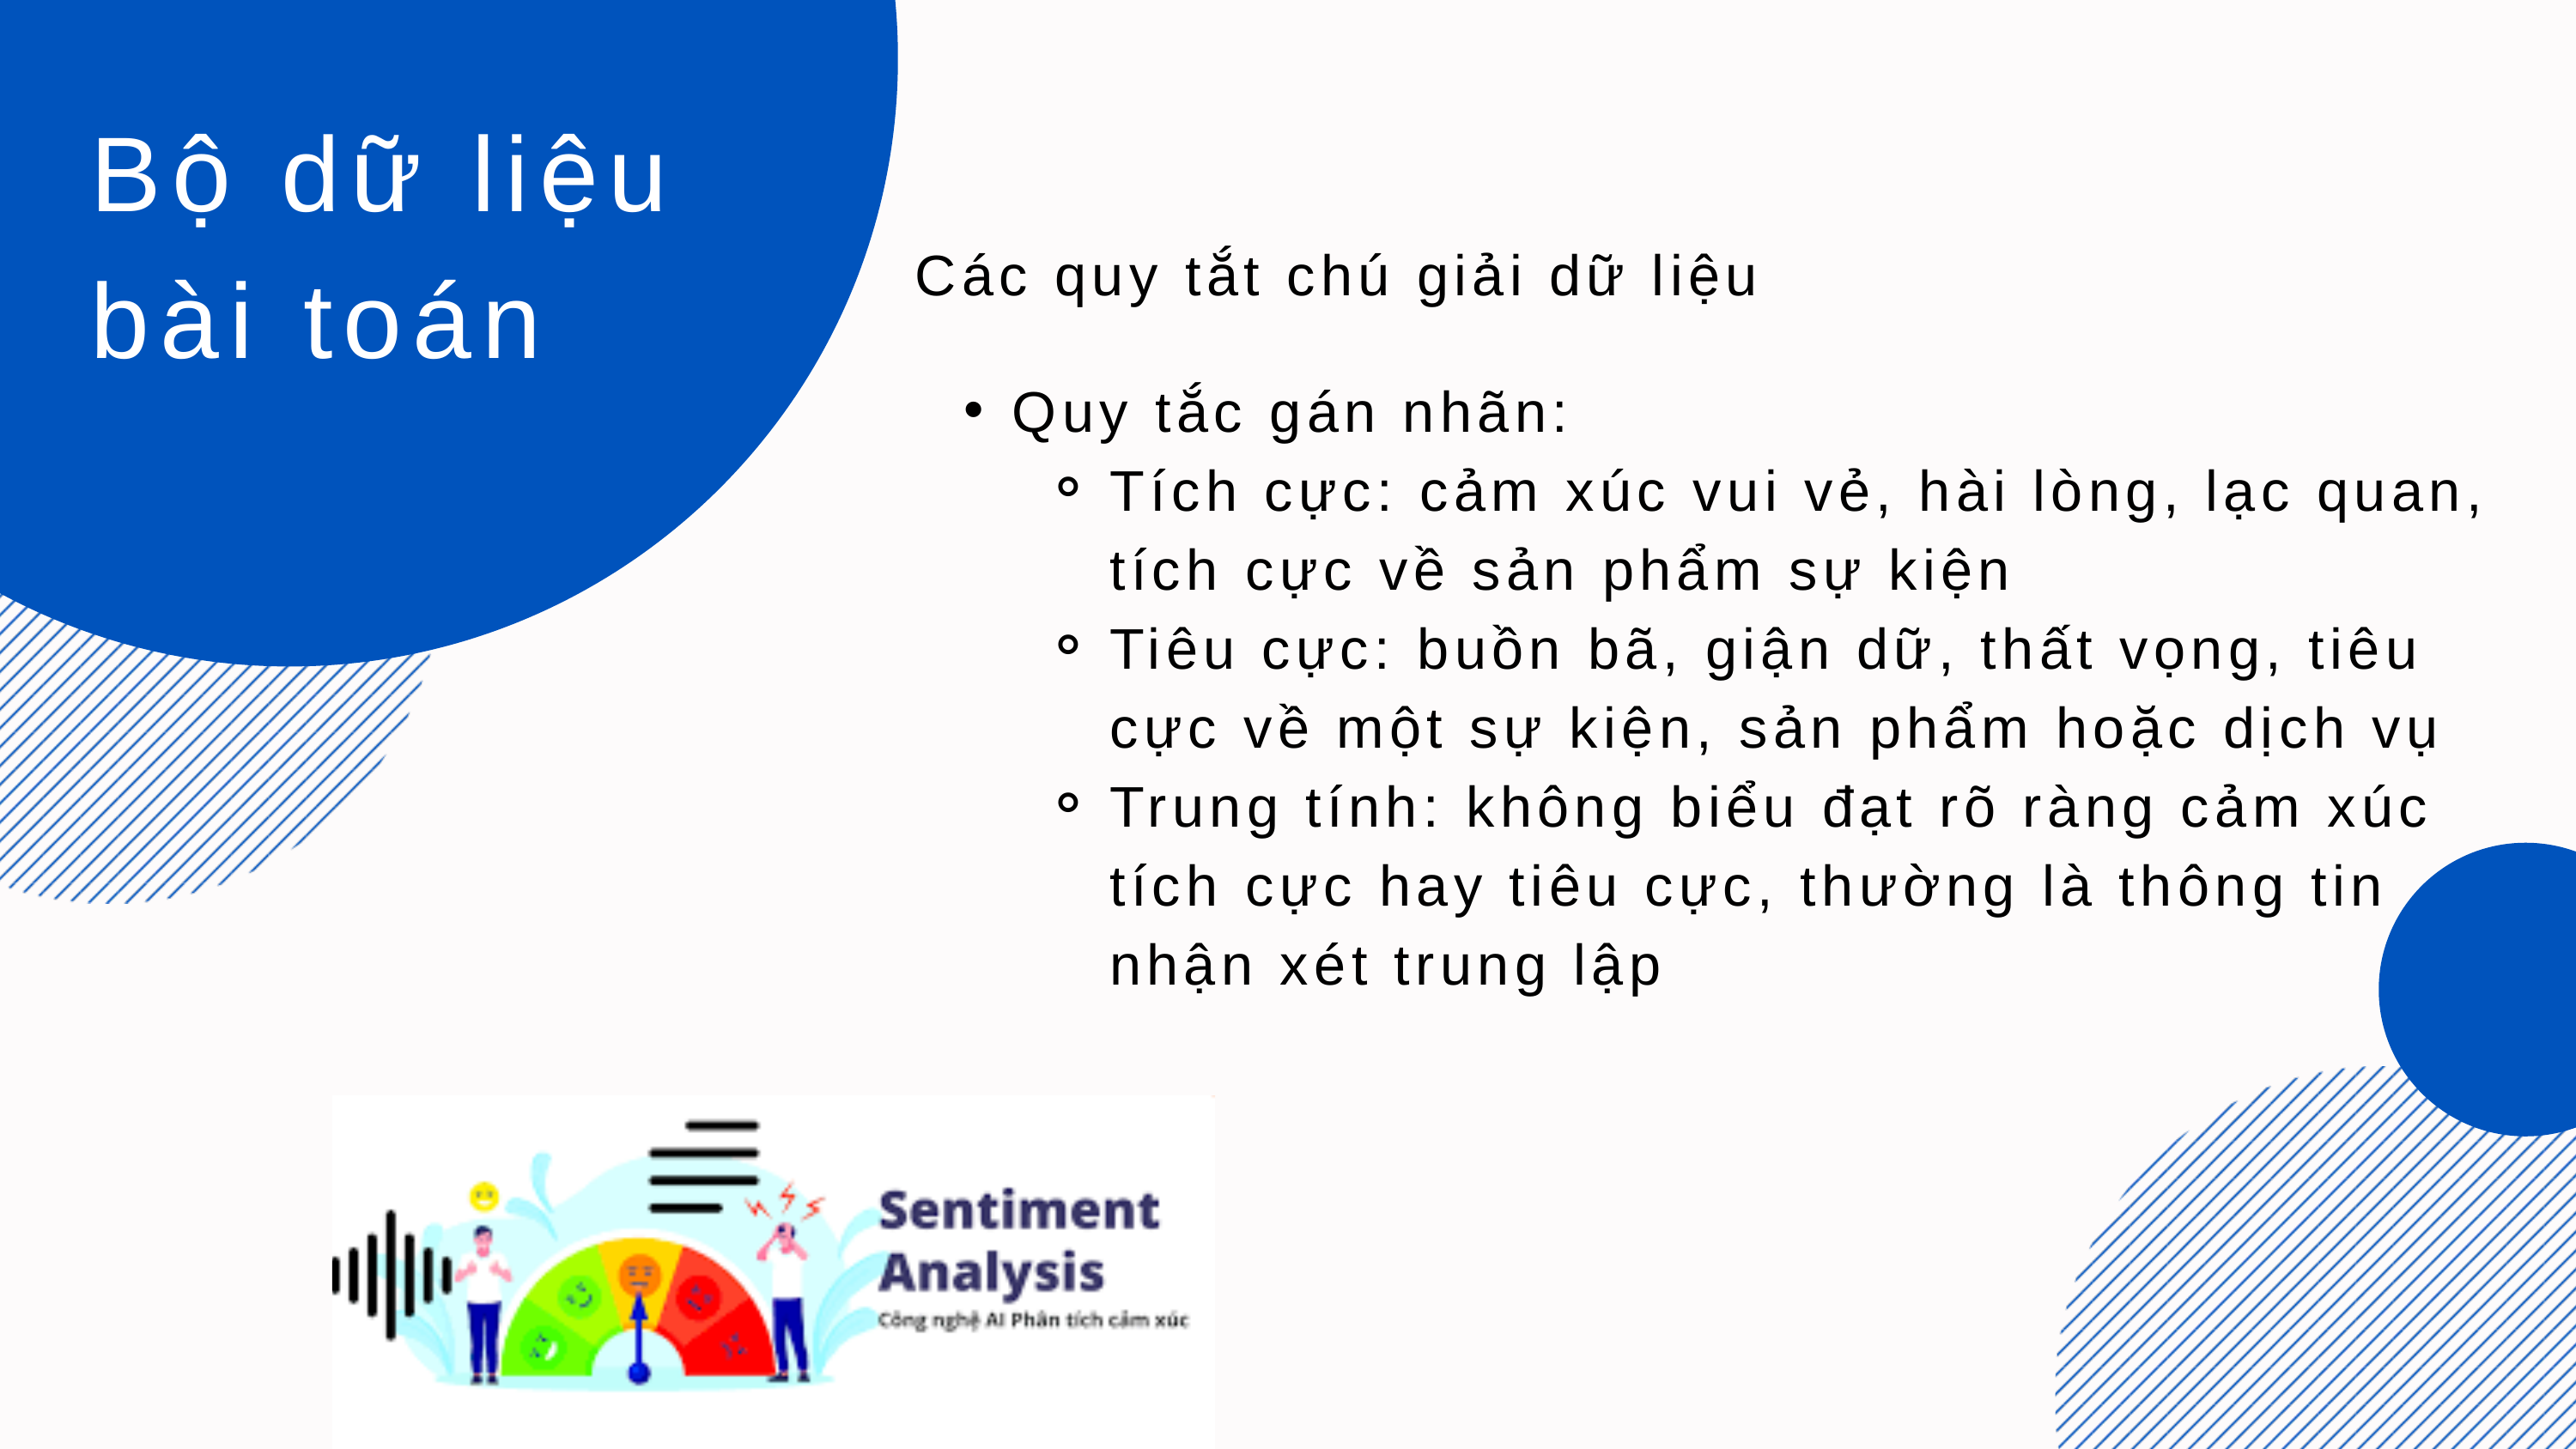

Bộ dữ liệu bài toán
Các quy tắt chú giải dữ liệu

Quy tắc gán nhãn:
Tích cực: cảm xúc vui vẻ, hài lòng, lạc quan, tích cực về sản phẩm sự kiện
Tiêu cực: buồn bã, giận dữ, thất vọng, tiêu cực về một sự kiện, sản phẩm hoặc dịch vụ
Trung tính: không biểu đạt rõ ràng cảm xúc tích cực hay tiêu cực, thường là thông tin nhận xét trung lập